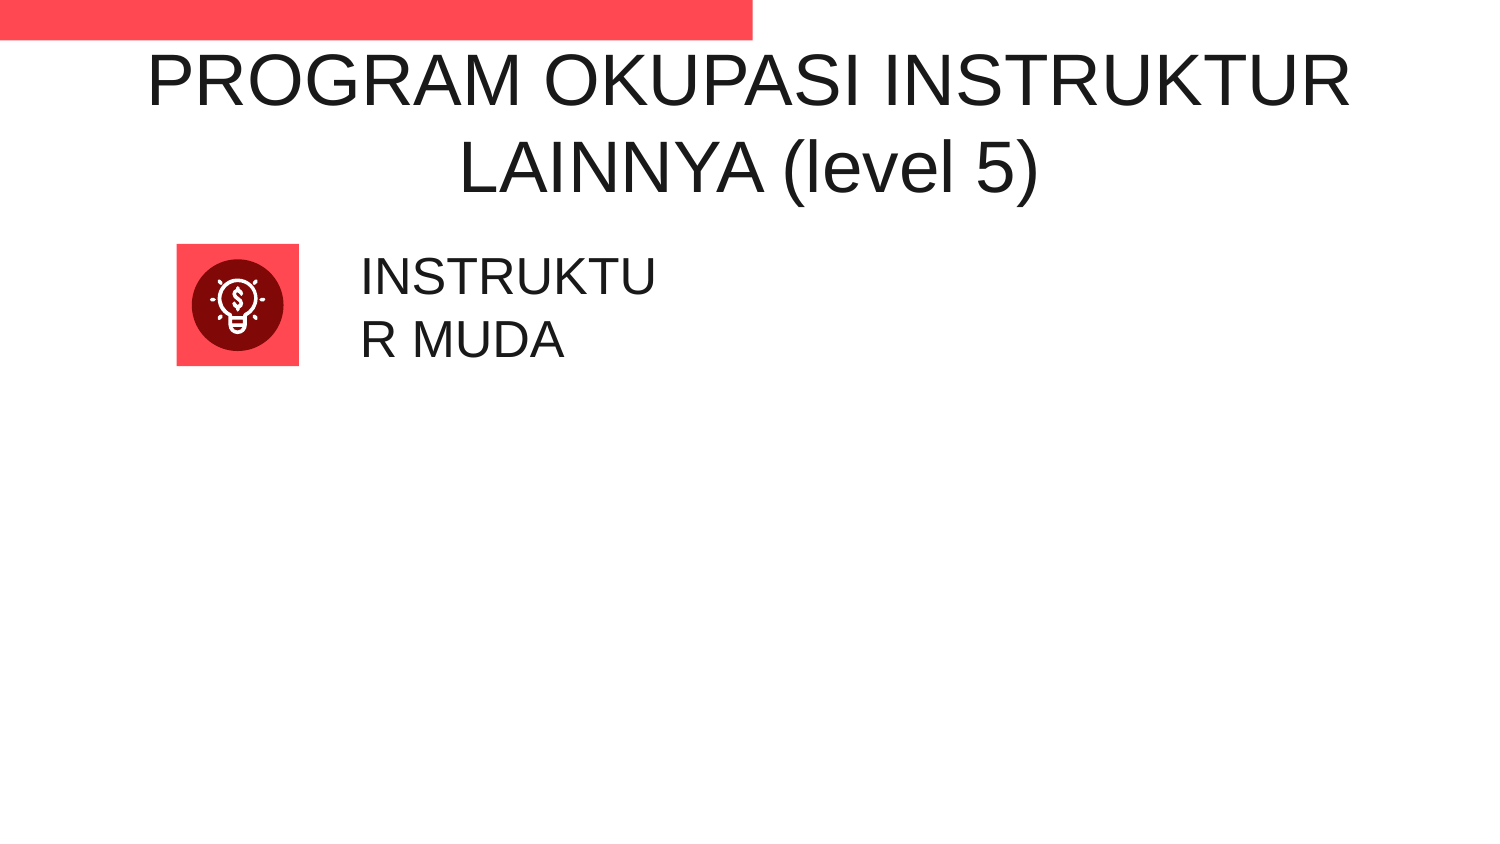

# PROGRAM OKUPASI INSTRUKTUR LAINNYA (level 5)

INSTRUKTUR MUDA